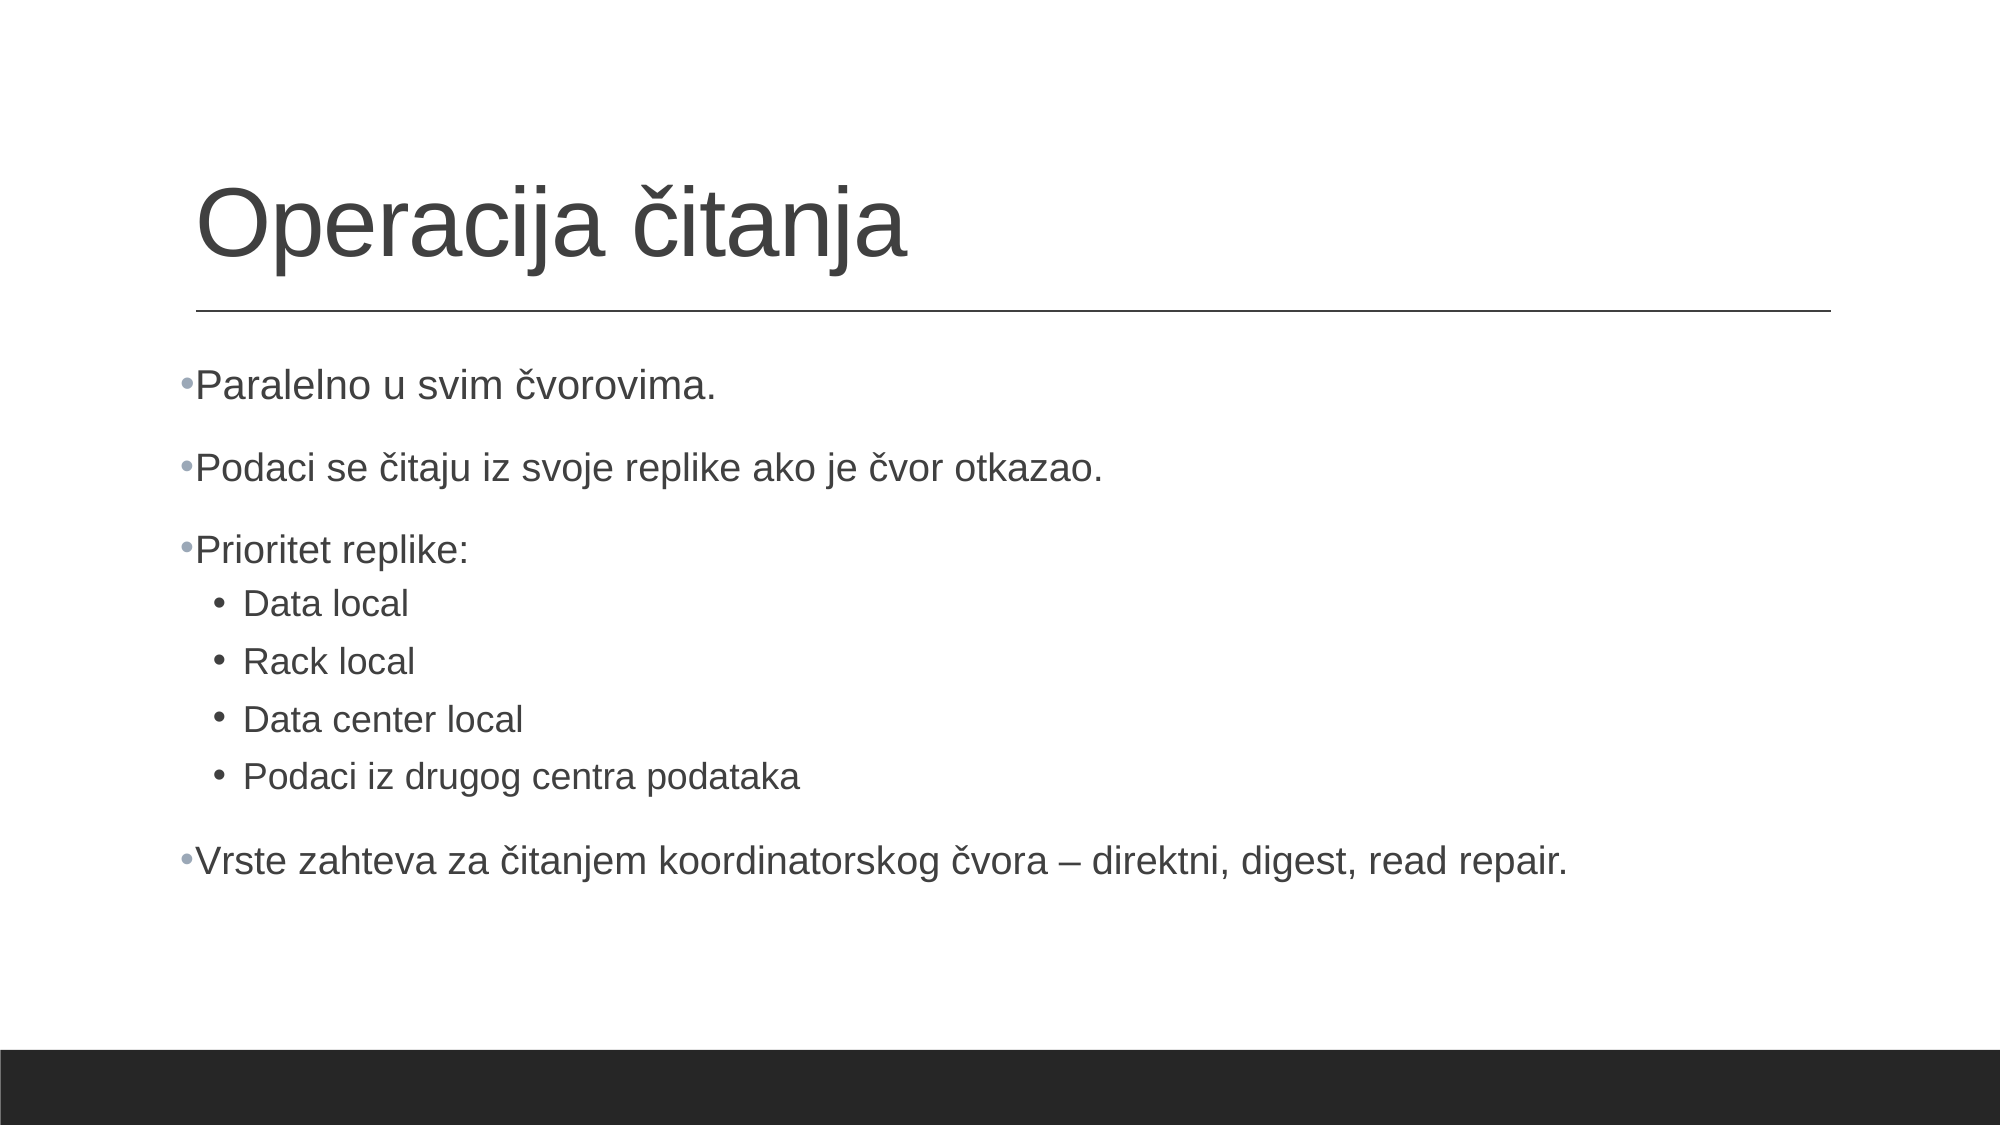

# Operacija čitanja
Paralelno u svim čvorovima.
Podaci se čitaju iz svoje replike ako je čvor otkazao.
Prioritet replike:
Data local
Rack local
Data center local
Podaci iz drugog centra podataka
Vrste zahteva za čitanjem koordinatorskog čvora – direktni, digest, read repair.